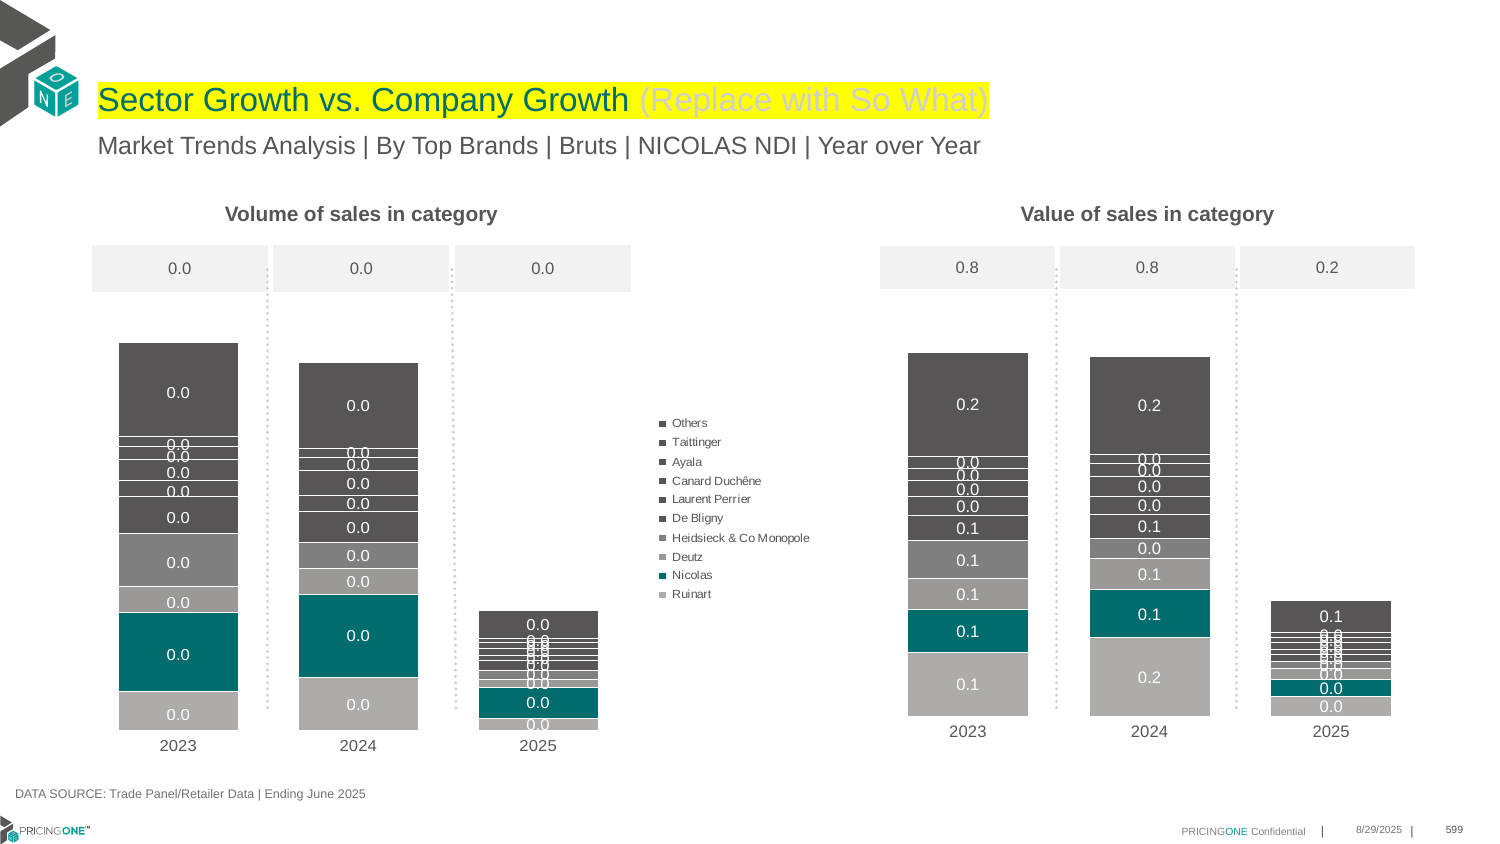

# Sector Growth vs. Company Growth (Replace with So What)
Market Trends Analysis | By Top Brands | Bruts | NICOLAS NDI | Year over Year
| Value of sales in category |  |  |
| --- | --- | --- |
| 0.8 | 0.8 | 0.2 |
| Volume of sales in category |  |  |
| --- | --- | --- |
| 0.0 | 0.0 | 0.0 |

### Chart

| Category | Ruinart | Nicolas | Deutz | Heidsieck & Co Monopole | De Bligny | Laurent Perrier | Canard Duchêne | Ayala | Taittinger | Others |
|---|---|---|---|---|---|---|---|---|---|---|
| 2023 | 0.136187 | 0.092715 | 0.066385 | 0.081685 | 0.053942 | 0.04069 | 0.034271 | 0.026024 | 0.025444 | 0.224666 |
| 2024 | 0.168395 | 0.103321 | 0.06768 | 0.042967 | 0.050168 | 0.039739 | 0.04166 | 0.028068 | 0.020741 | 0.209599 |
| 2025 | 0.04123 | 0.03822 | 0.022586 | 0.014297 | 0.016119 | 0.011358 | 0.013732 | 0.01104 | 0.010459 | 0.070373 |

### Chart

| Category | Ruinart | Nicolas | Deutz | Heidsieck & Co Monopole | De Bligny | Laurent Perrier | Canard Duchêne | Ayala | Taittinger | Others |
|---|---|---|---|---|---|---|---|---|---|---|
| 2023 | 0.001621 | 0.00329 | 0.001076 | 0.002215 | 0.001506 | 0.000675 | 0.00087 | 0.00054 | 0.000429 | 0.003909 |
| 2024 | 0.002202 | 0.003463 | 0.001084 | 0.00107 | 0.00127 | 0.000673 | 0.001025 | 0.000573 | 0.000336 | 0.003602 |
| 2025 | 0.000524 | 0.001269 | 0.000342 | 0.000374 | 0.000407 | 0.000194 | 0.000322 | 0.000214 | 0.000176 | 0.001174 |
DATA SOURCE: Trade Panel/Retailer Data | Ending June 2025

8/29/2025
599